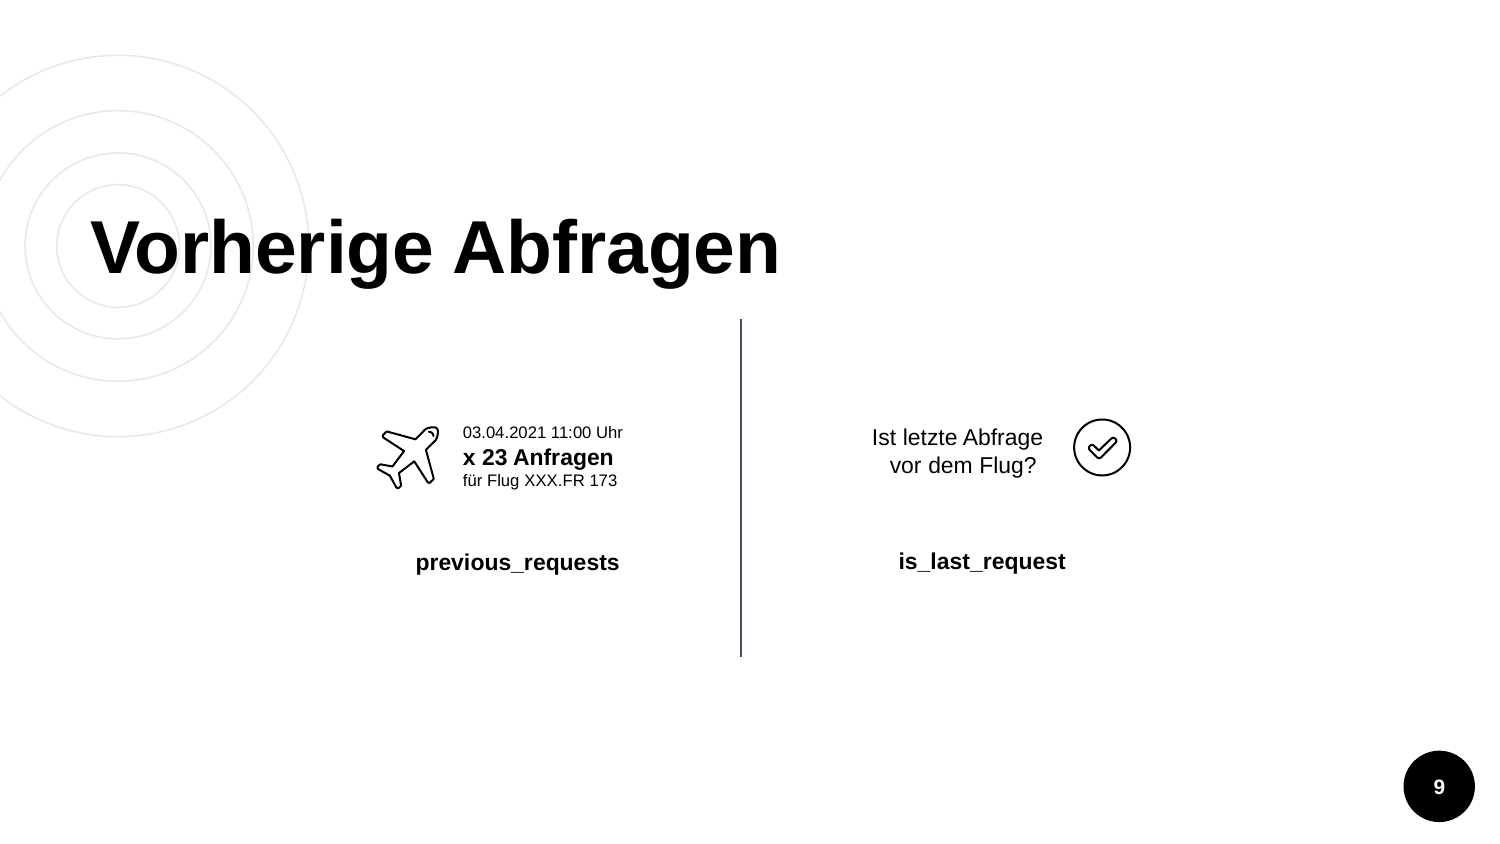

# Vorherige Abfragen
03.04.2021 11:00 Uhr
x 23 Anfragen
für Flug XXX.FR 173
Ist letzte Abfrage vor dem Flug?

is_last_request
previous_requests
9